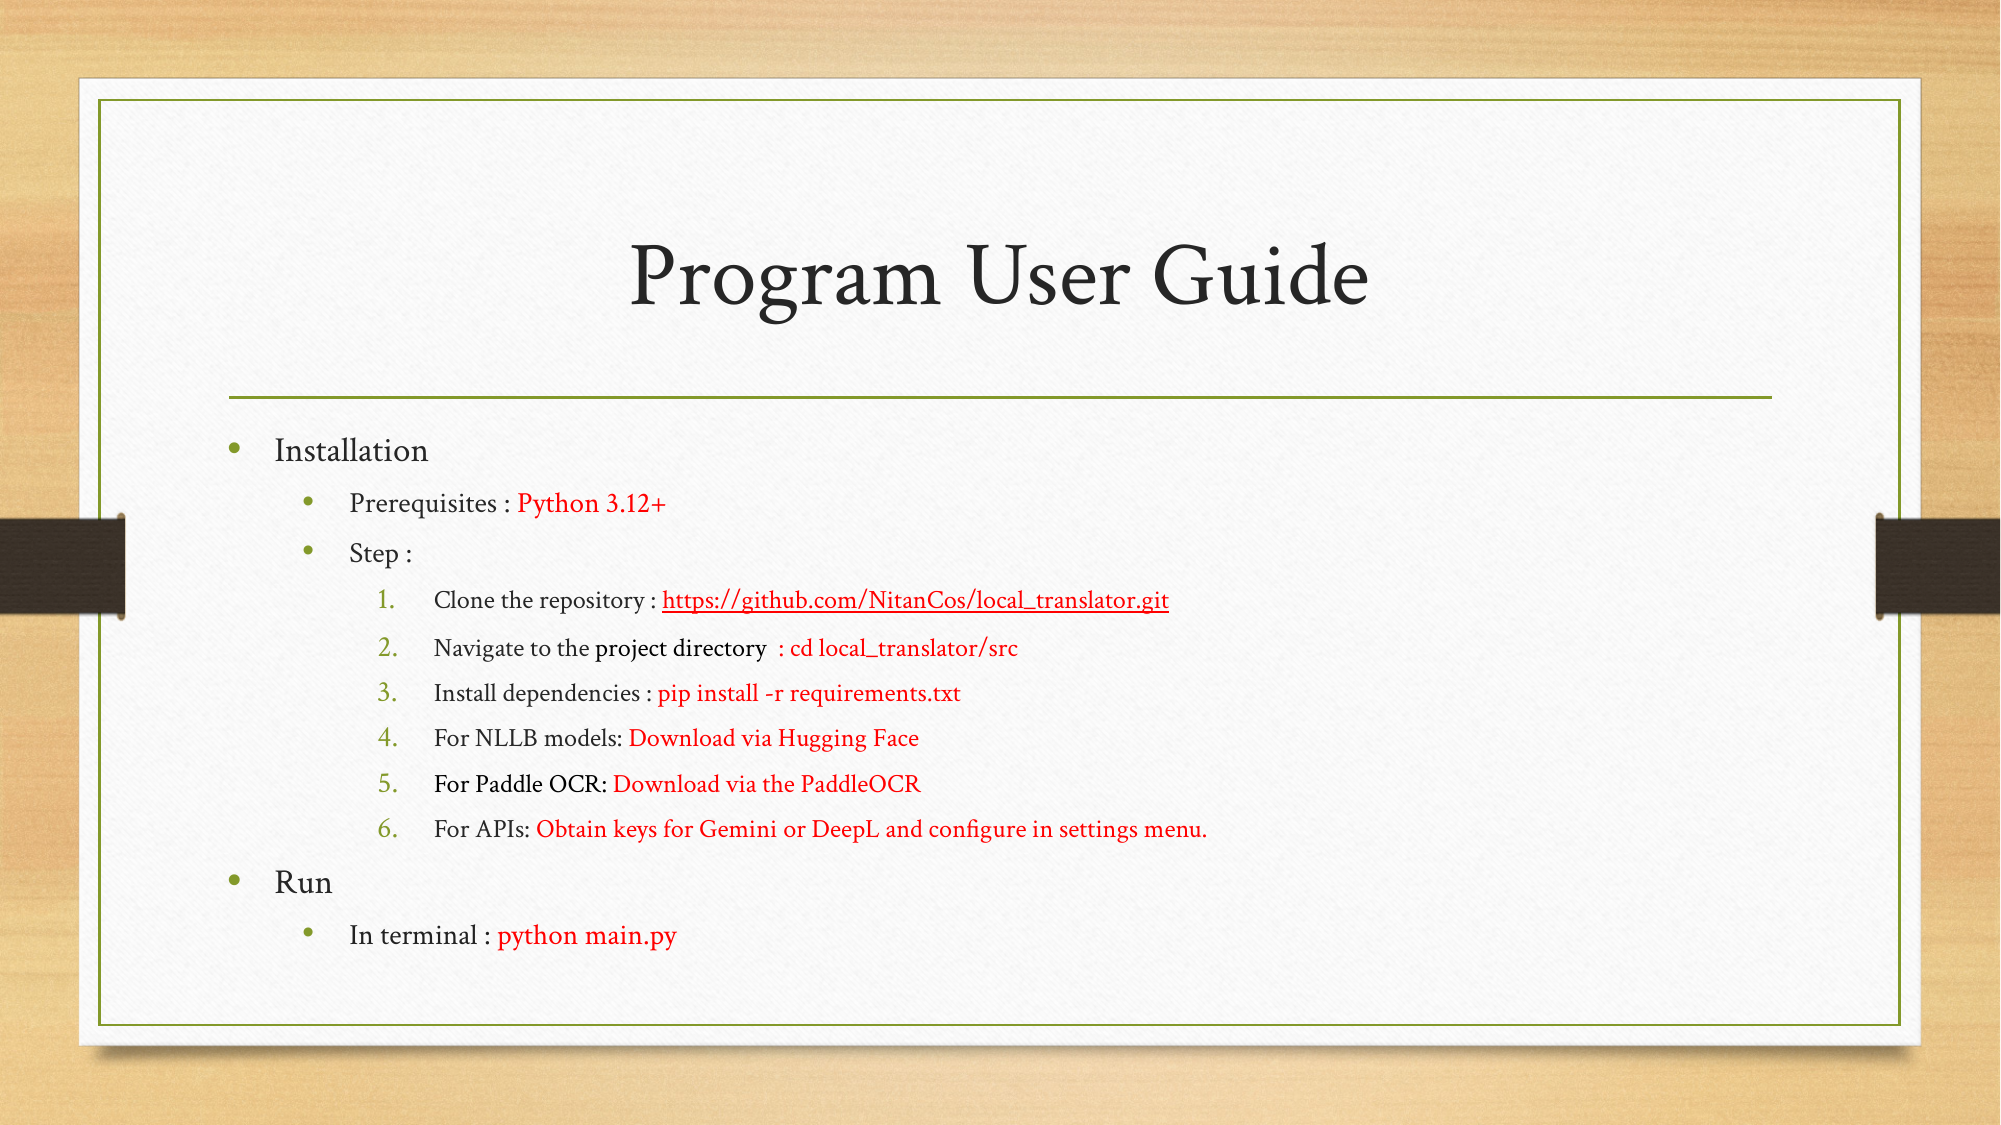

# Program User Guide
Installation
Prerequisites : Python 3.12+
Step :
Clone the repository : https://github.com/NitanCos/local_translator.git
Navigate to the project directory  : cd local_translator/src
Install dependencies : pip install -r requirements.txt
For NLLB models: Download via Hugging Face
For Paddle OCR: Download via the PaddleOCR
For APIs: Obtain keys for Gemini or DeepL and configure in settings menu.
Run
In terminal : python main.py